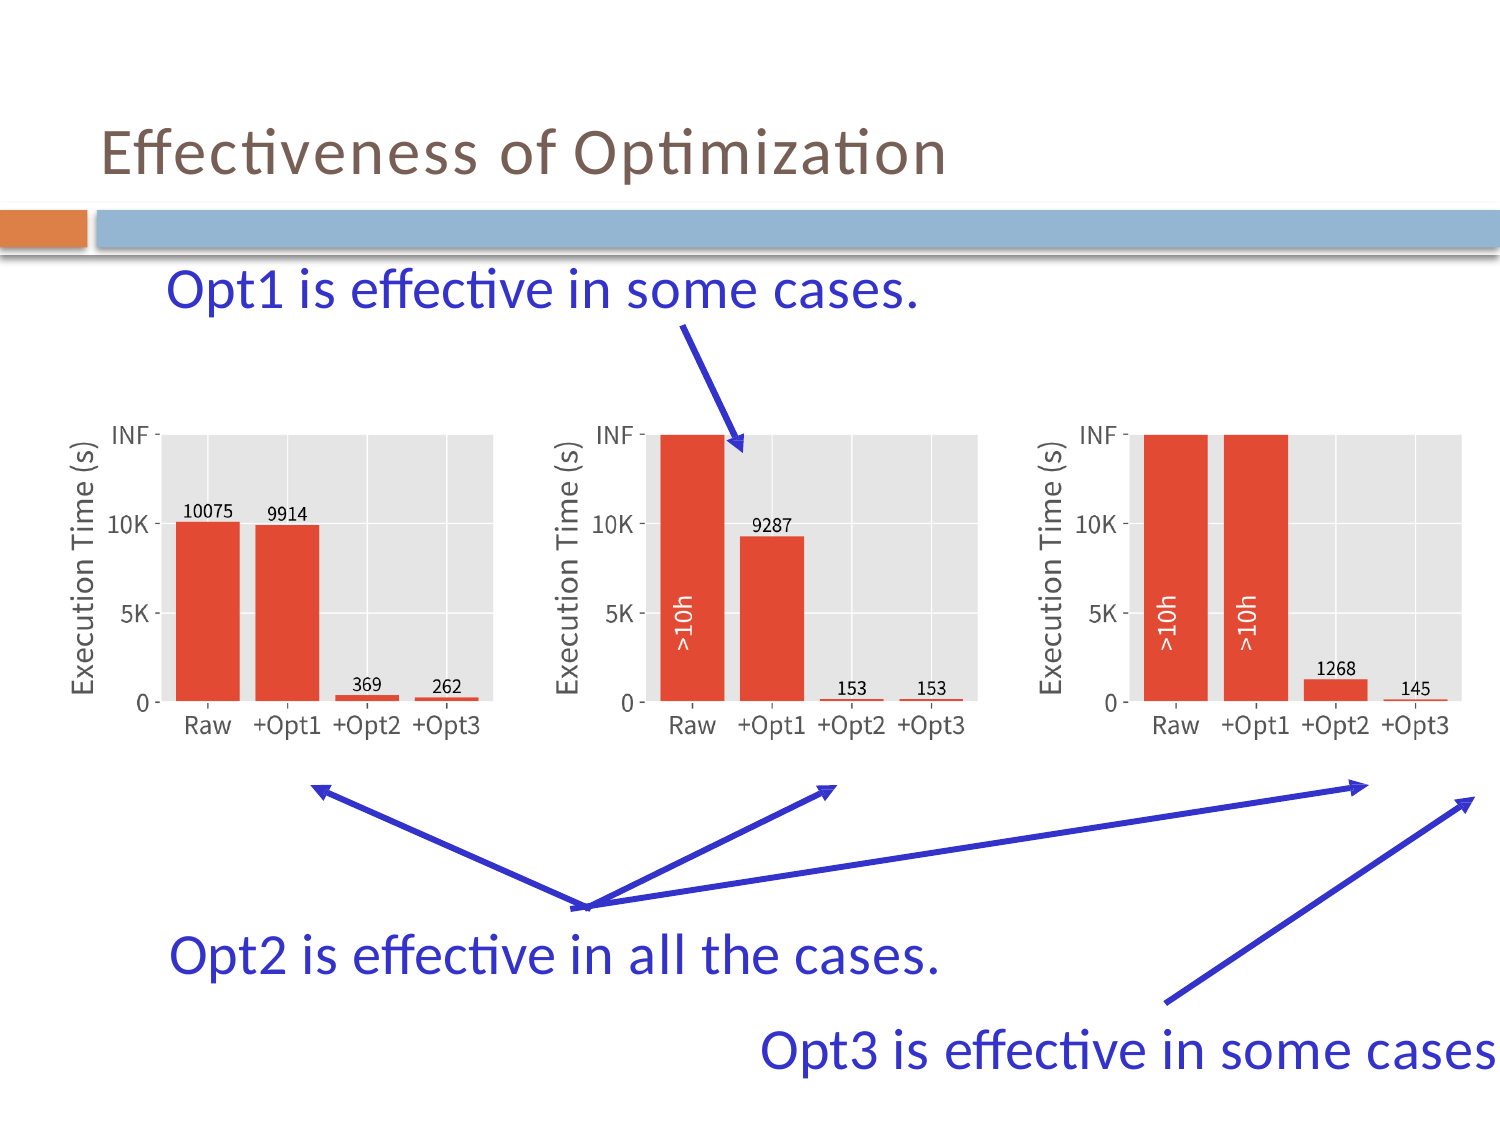

# Effectiveness of Optimization
Opt1 is effective in some cases.

Opt2 is effective in all the cases.
Opt3 is effective in some cases.